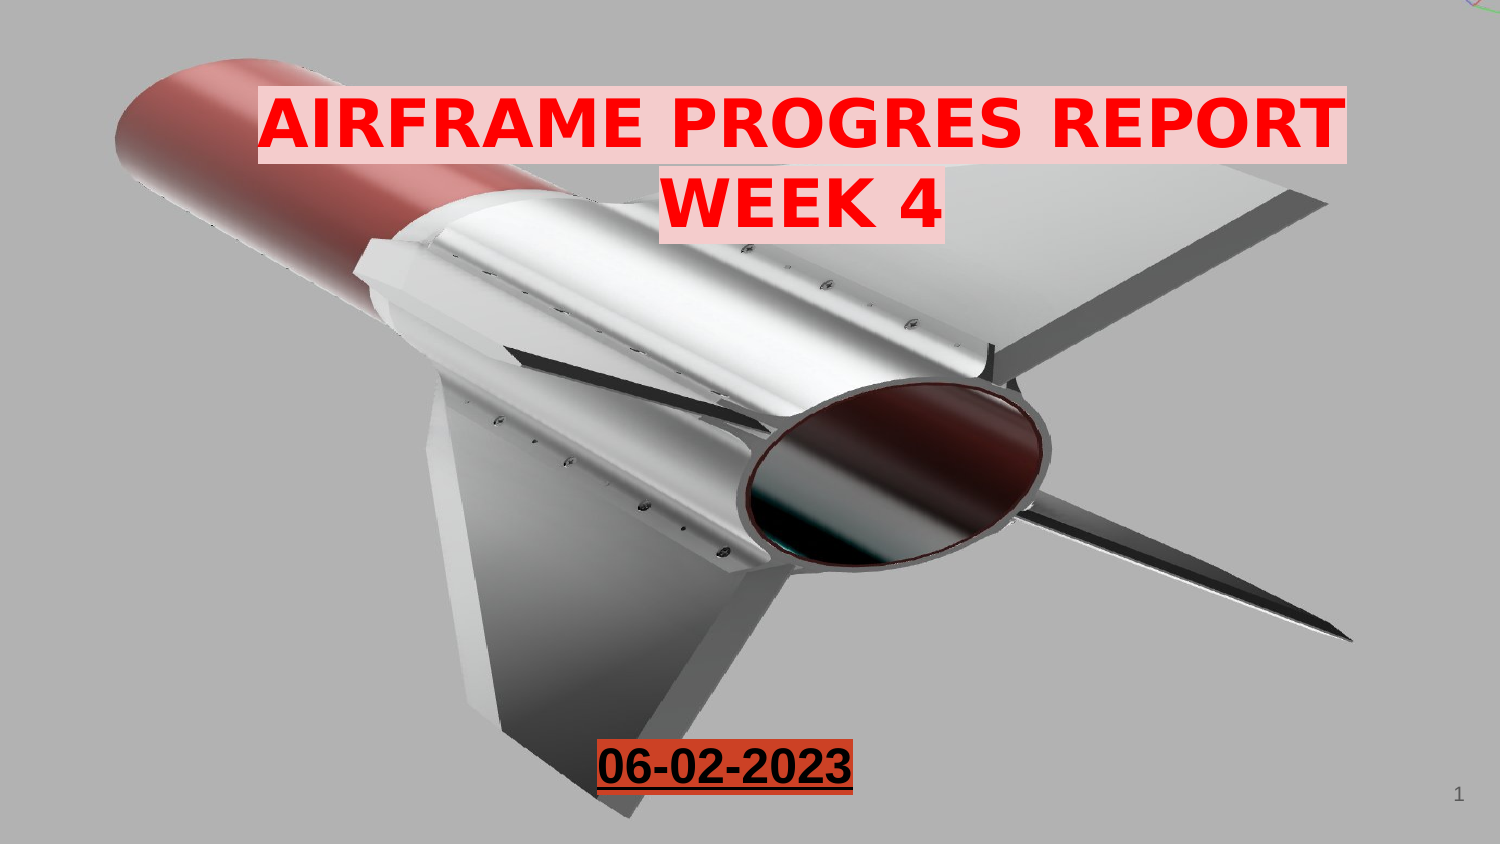

AIRFRAME PROGRES REPORT
WEEK 4
06-02-2023
1